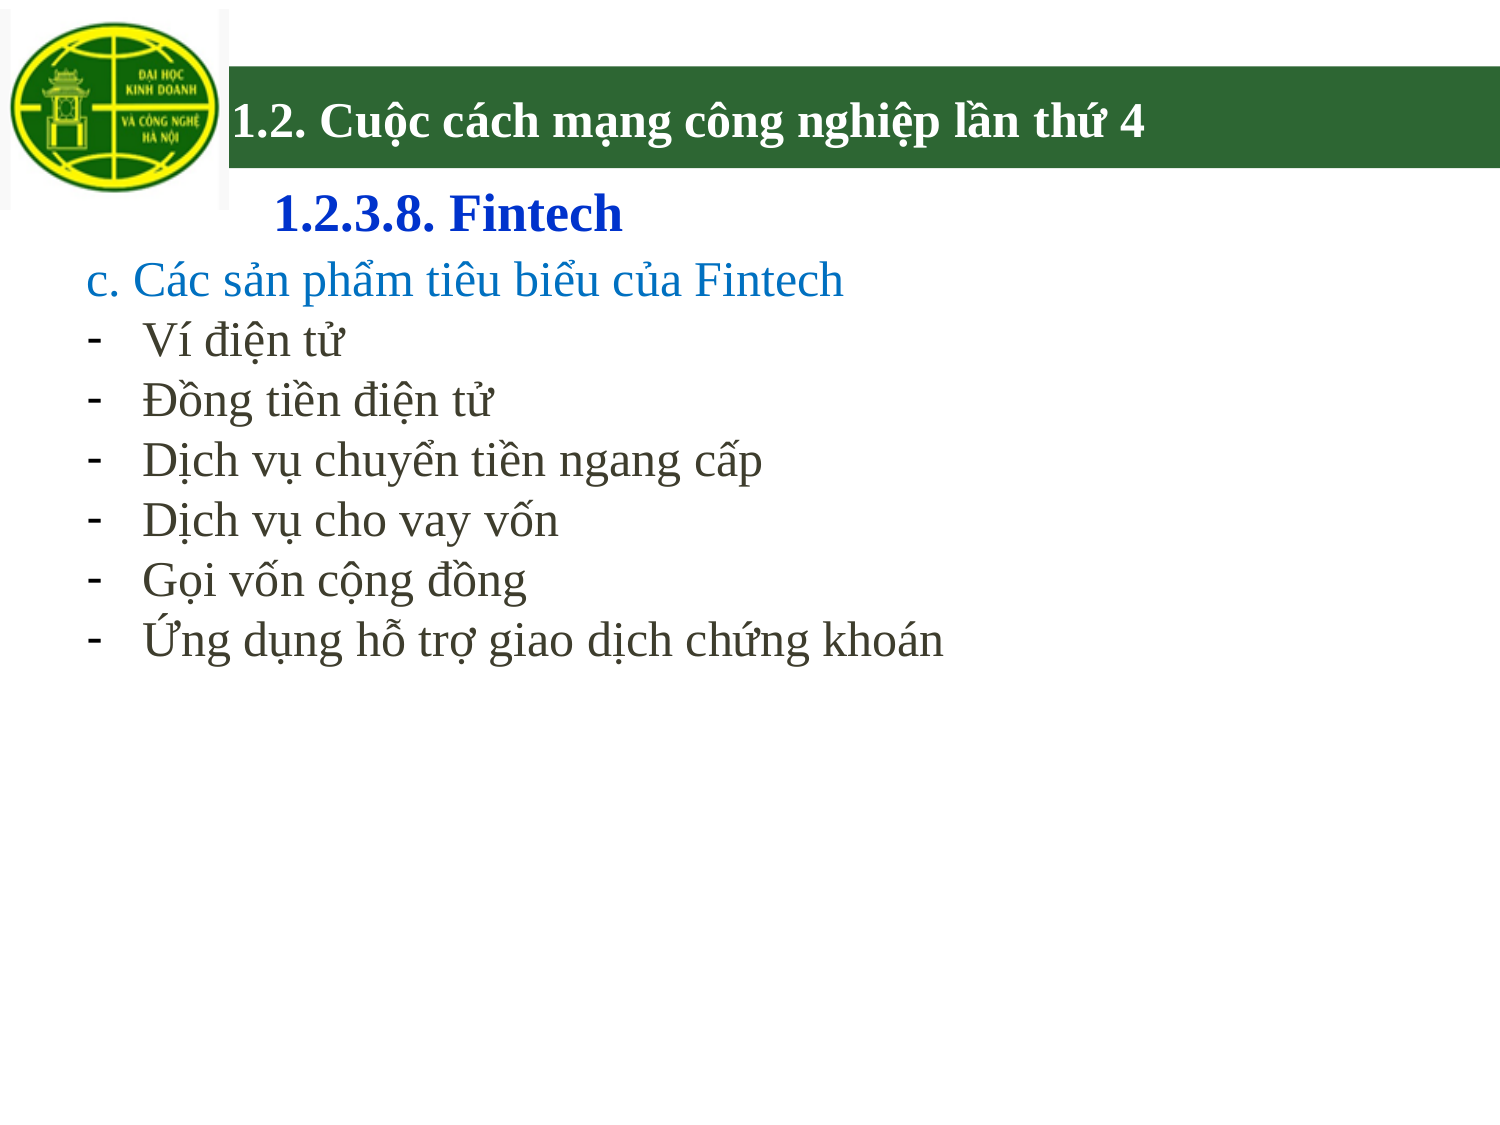

# 1.2. Cuộc cách mạng công nghiệp lần thứ 4
1.2.3.8. Fintech
c. Các sản phẩm tiêu biểu của Fintech
Ví điện tử
Đồng tiền điện tử
Dịch vụ chuyển tiền ngang cấp
Dịch vụ cho vay vốn
Gọi vốn cộng đồng
Ứng dụng hỗ trợ giao dịch chứng khoán